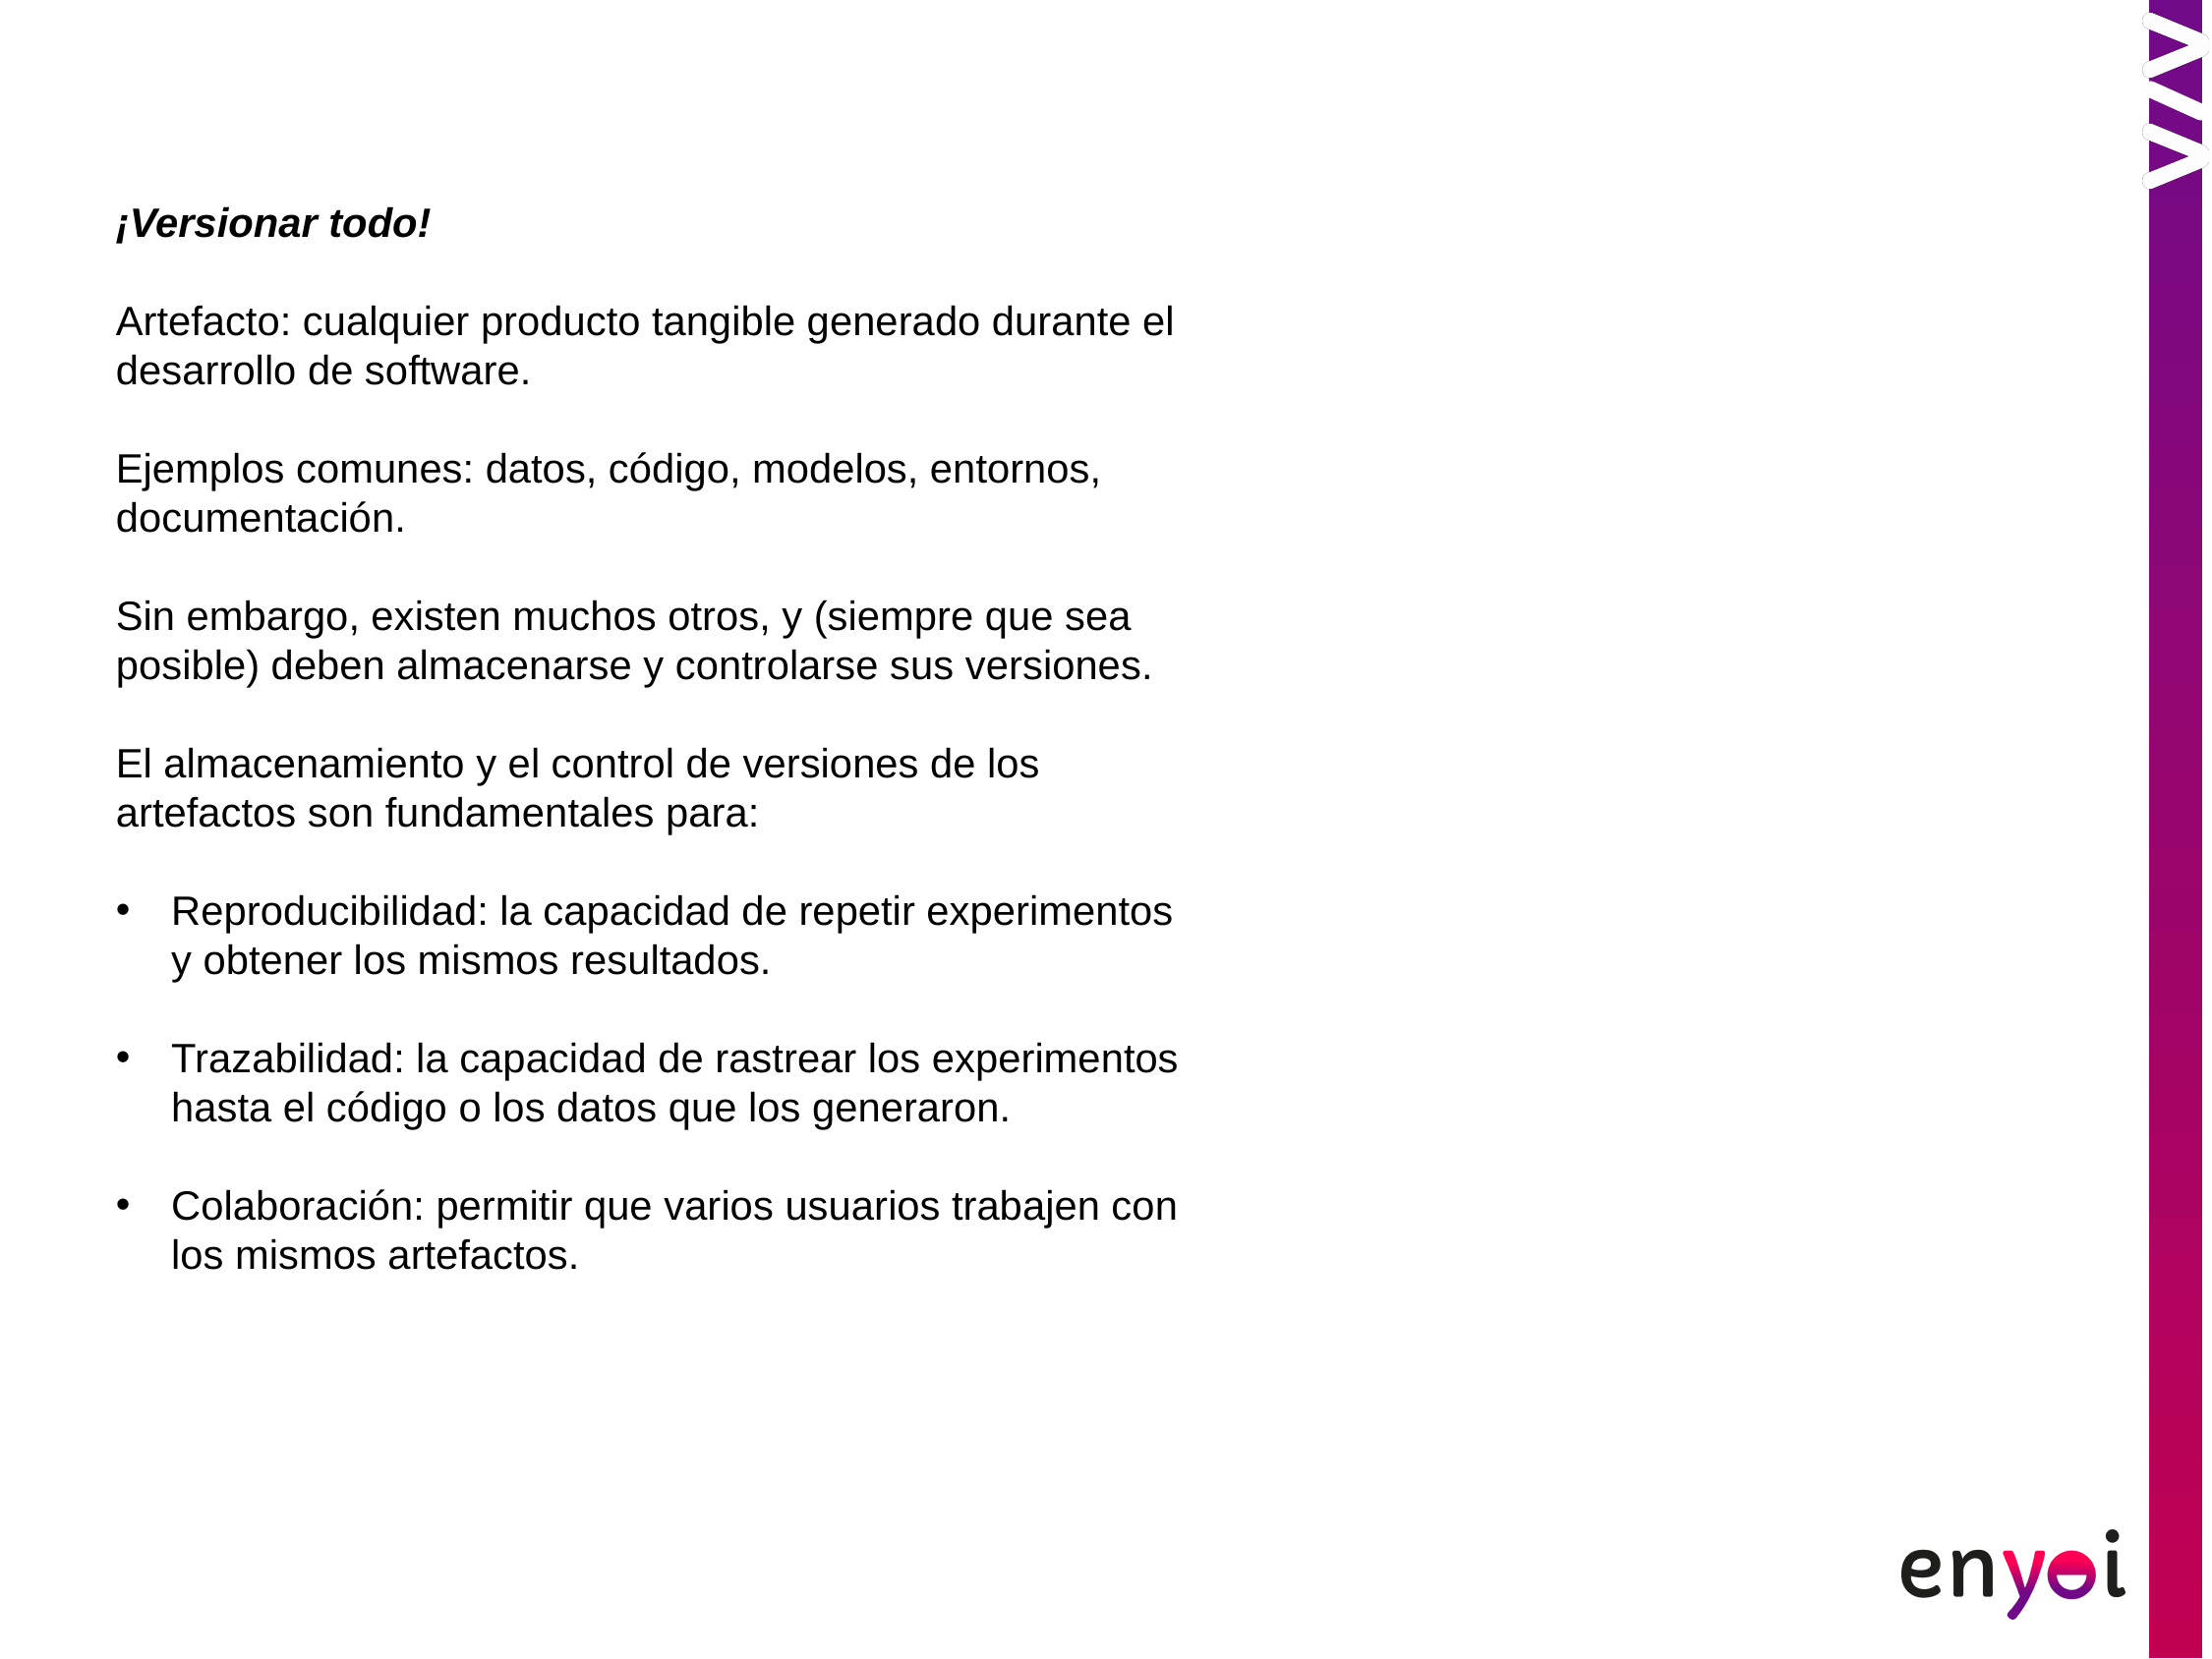

¡Versionar todo!

Artefacto: cualquier producto tangible generado durante el desarrollo de software.

Ejemplos comunes: datos, código, modelos, entornos, documentación.

Sin embargo, existen muchos otros, y (siempre que sea posible) deben almacenarse y controlarse sus versiones.

El almacenamiento y el control de versiones de los artefactos son fundamentales para:

Reproducibilidad: la capacidad de repetir experimentos y obtener los mismos resultados.

Trazabilidad: la capacidad de rastrear los experimentos hasta el código o los datos que los generaron.

Colaboración: permitir que varios usuarios trabajen con los mismos artefactos.